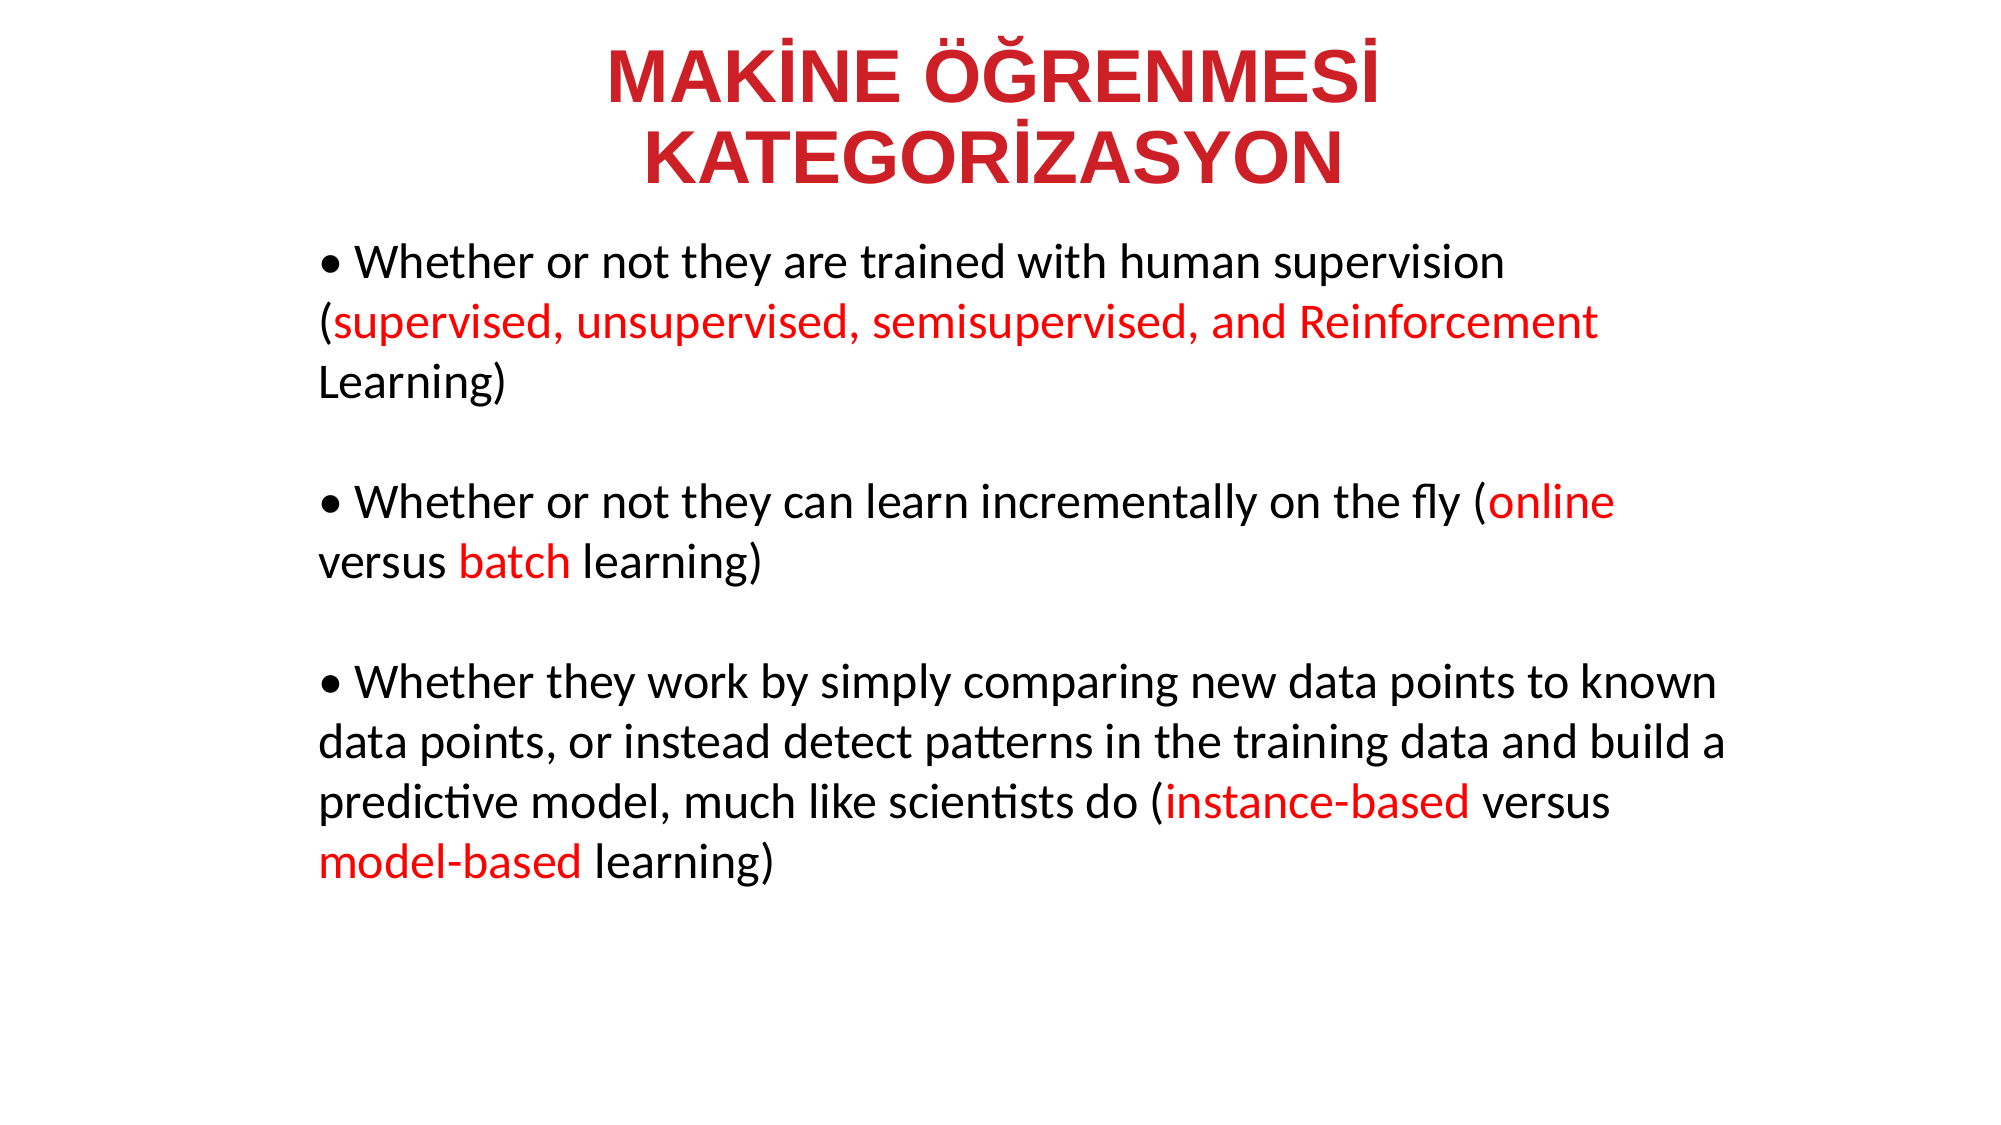

MAKİNE ÖĞRENMESİ KATEGORİZASYON
• Whether or not they are trained with human supervision (supervised, unsupervised, semisupervised, and Reinforcement Learning)

• Whether or not they can learn incrementally on the fly (online versus batch learning)

• Whether they work by simply comparing new data points to known data points, or instead detect patterns in the training data and build a predictive model, much like scientists do (instance-based versus model-based learning)